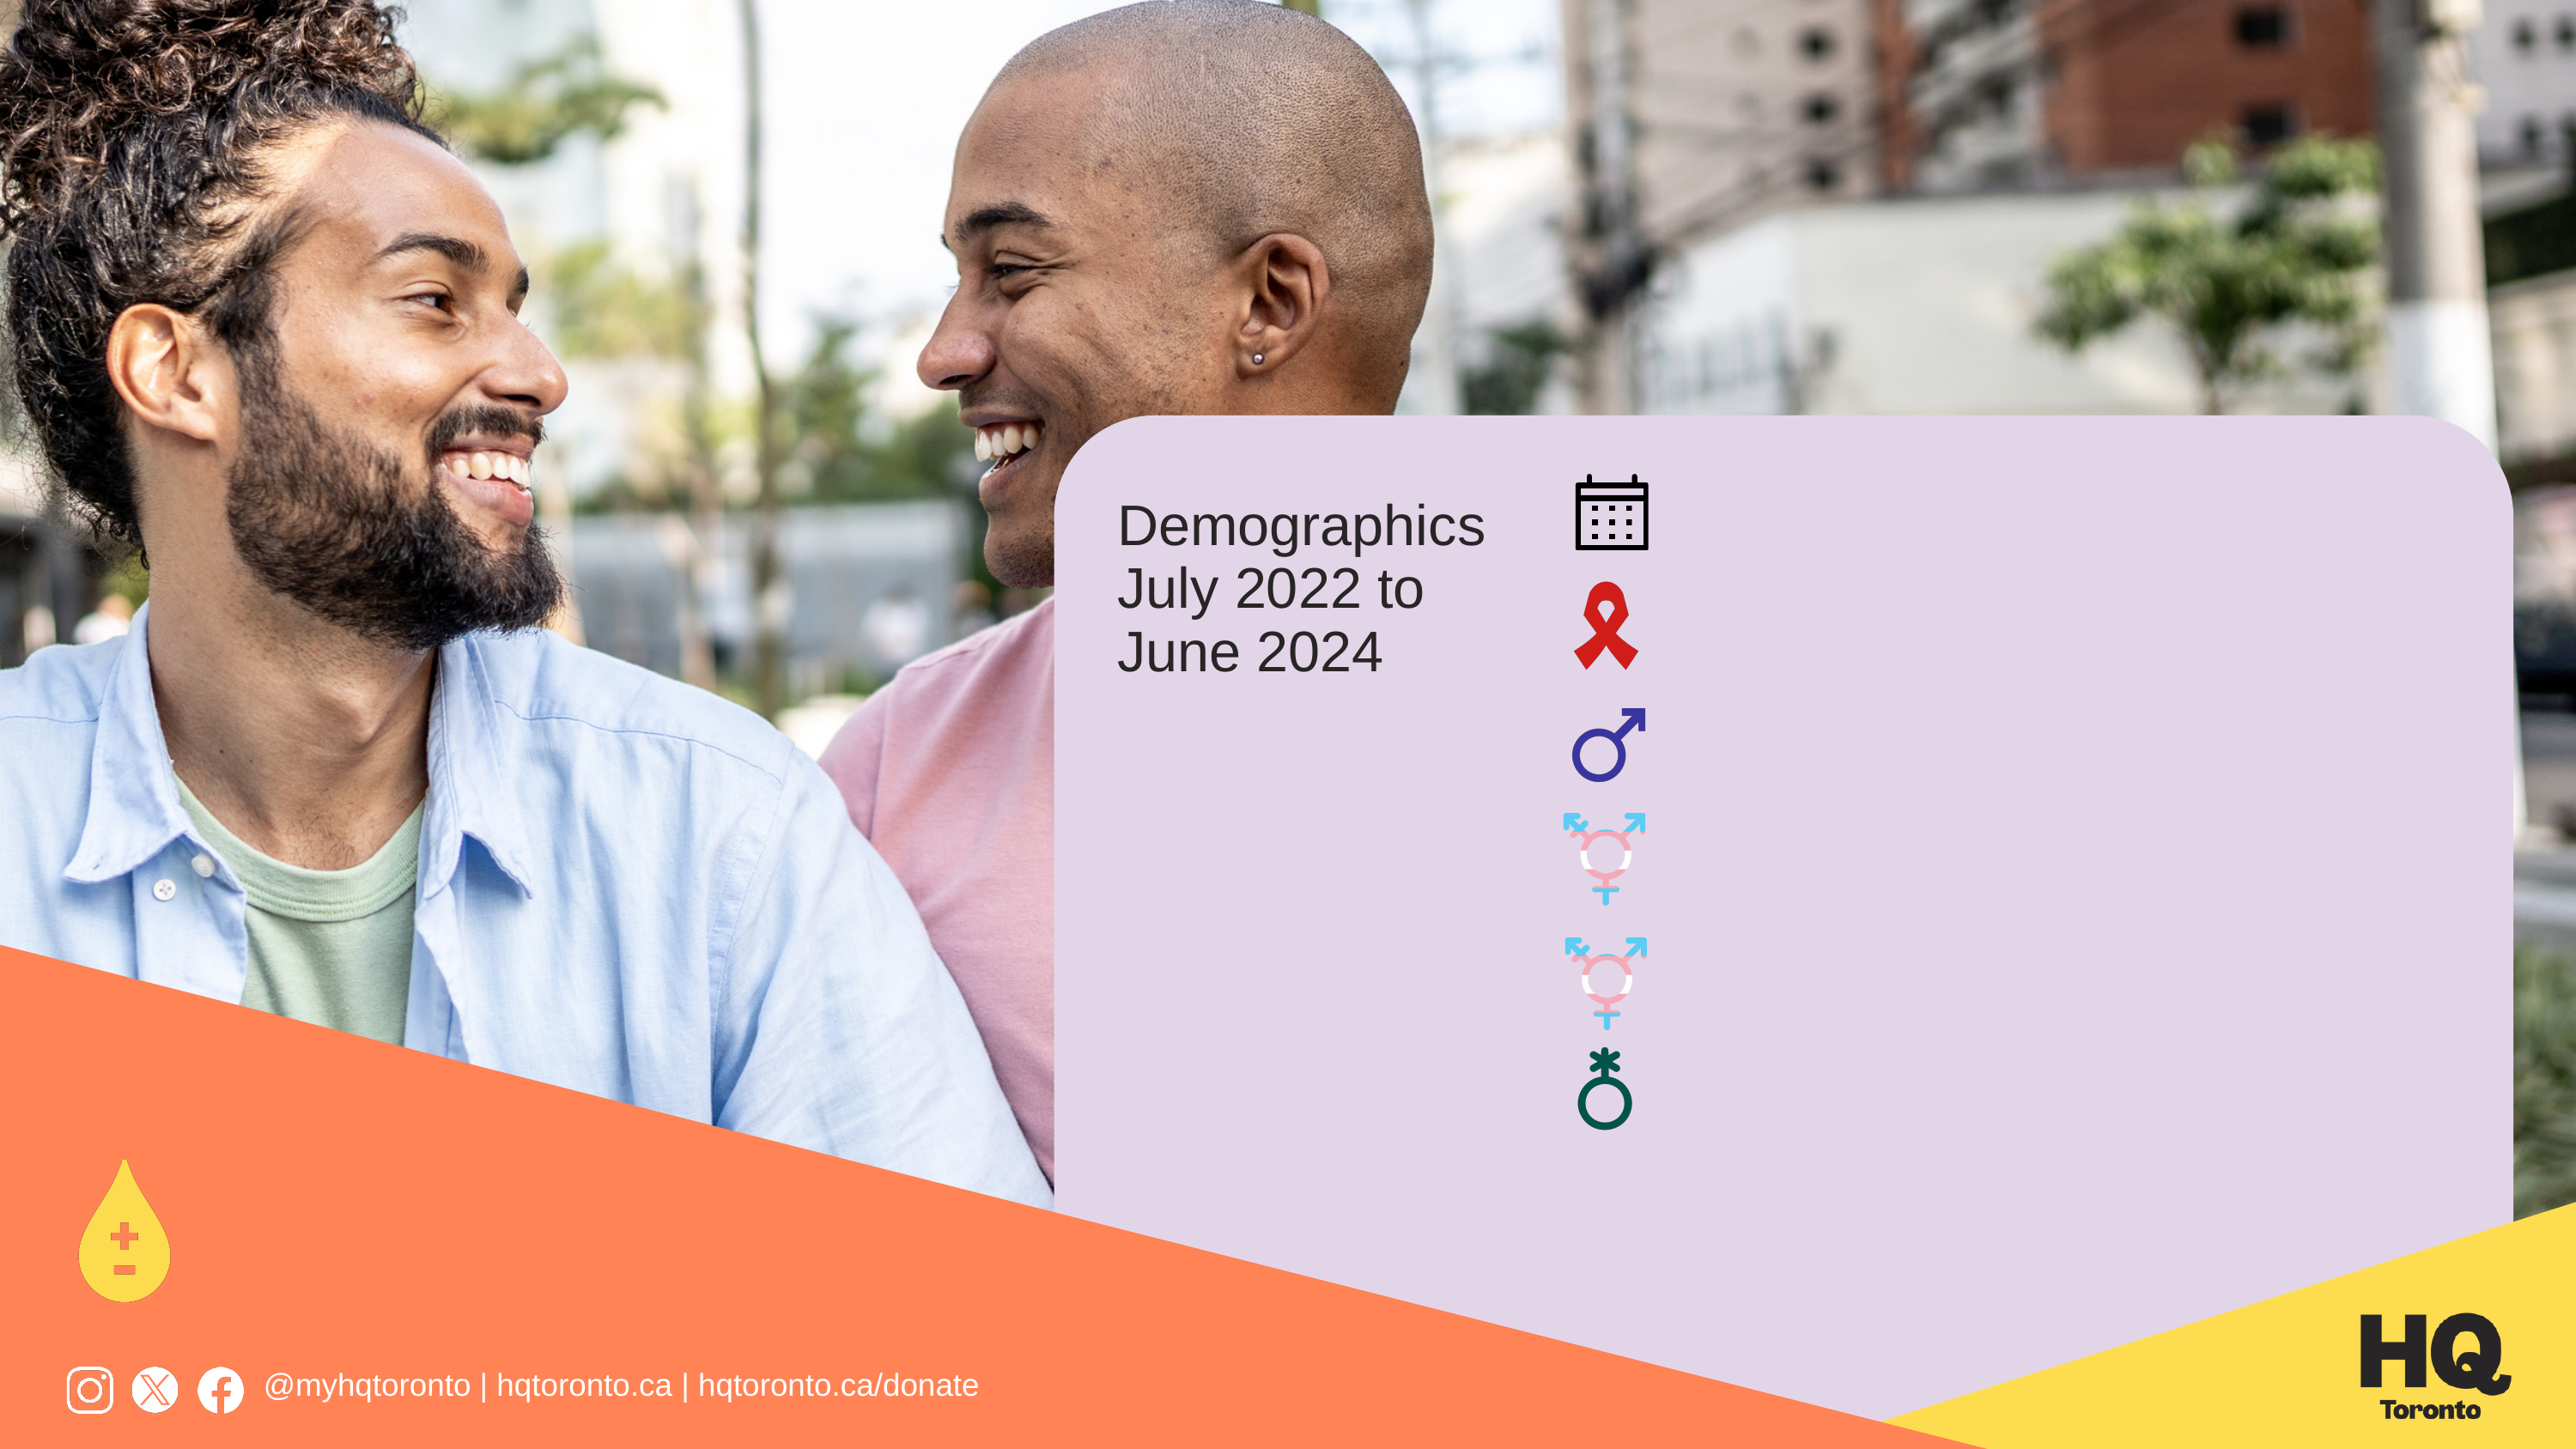

Demographics
July 2022 to June 2024

@myhqtoronto | hqtoronto.ca | hqtoronto.ca/donate